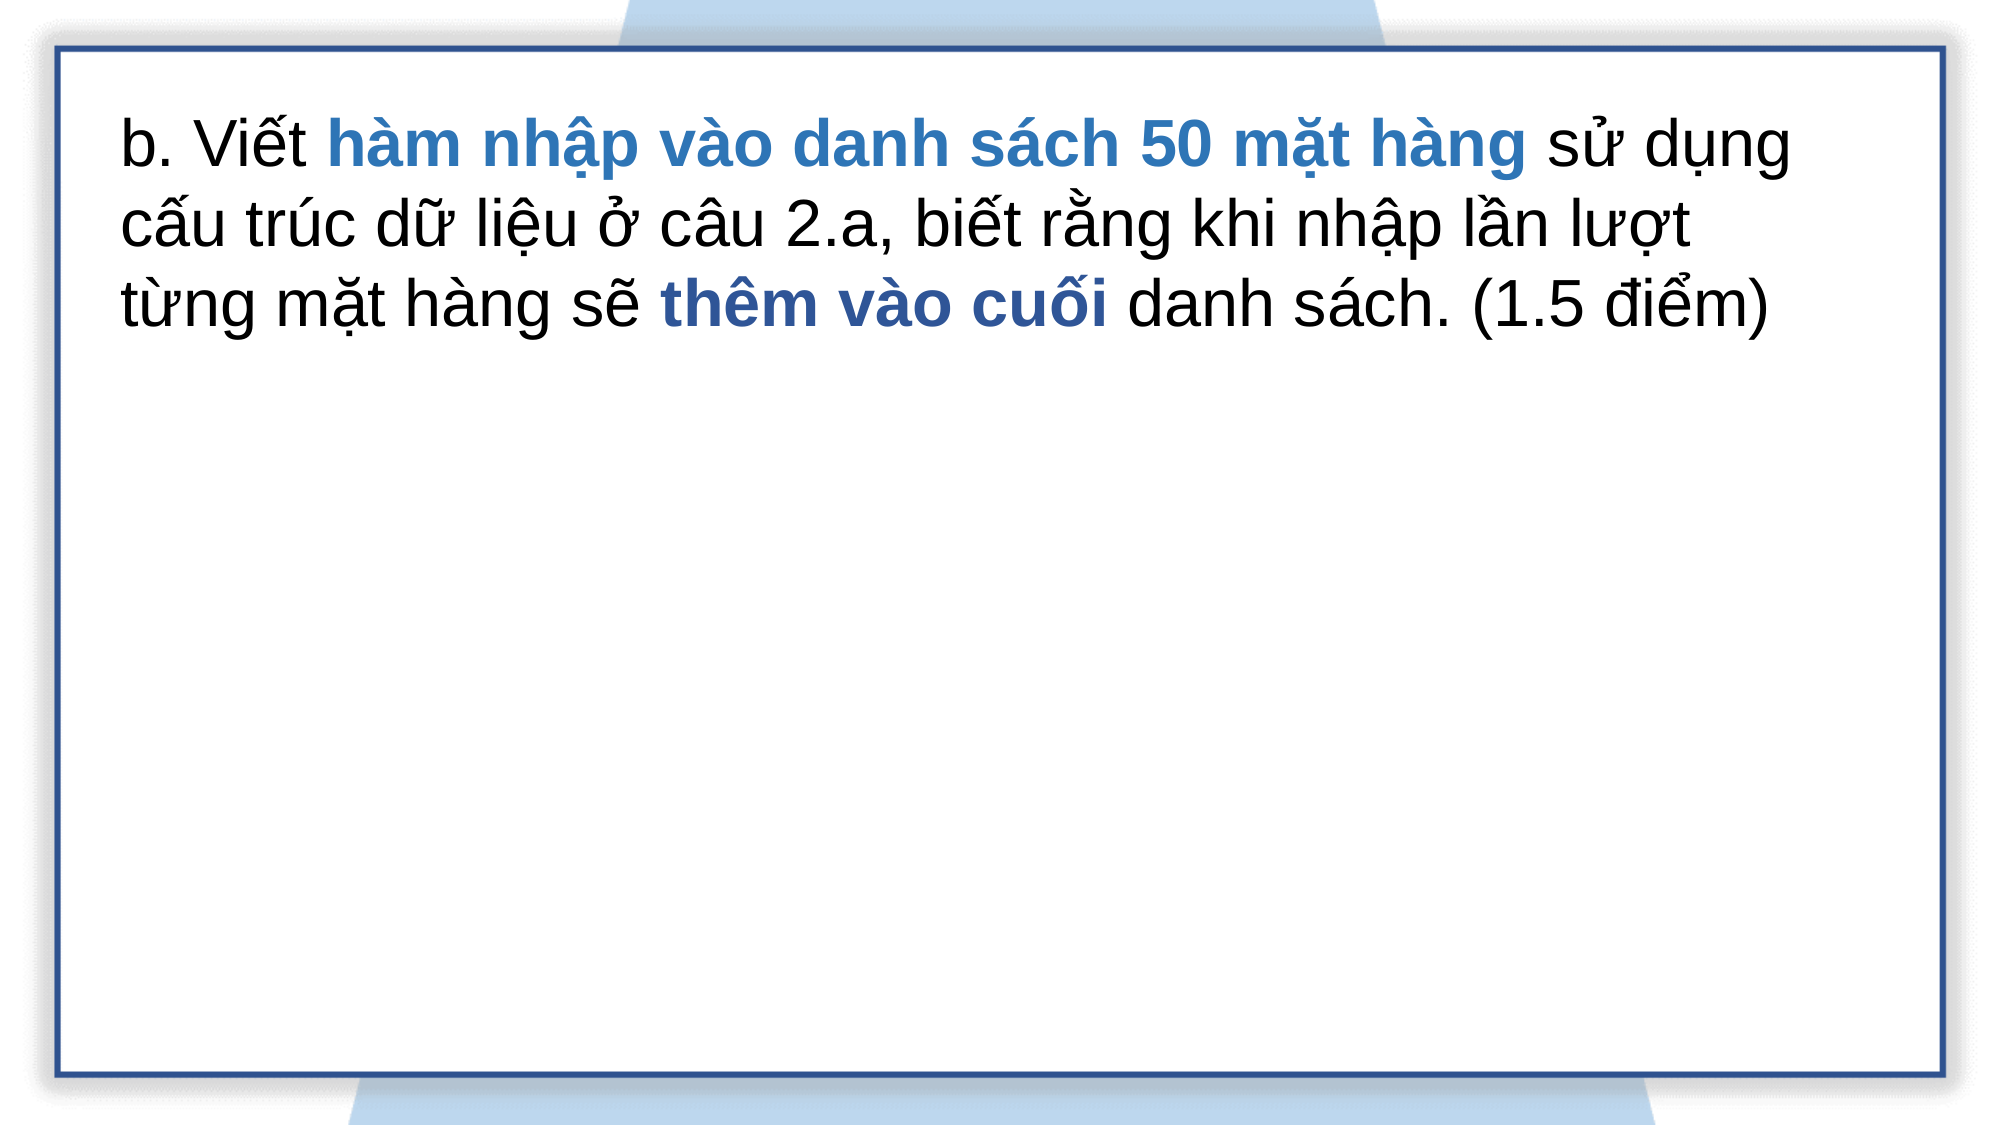

b. Viết hàm nhập vào danh sách 50 mặt hàng sử dụng cấu trúc dữ liệu ở câu 2.a, biết rằng khi nhập lần lượt từng mặt hàng sẽ thêm vào cuối danh sách. (1.5 điểm)